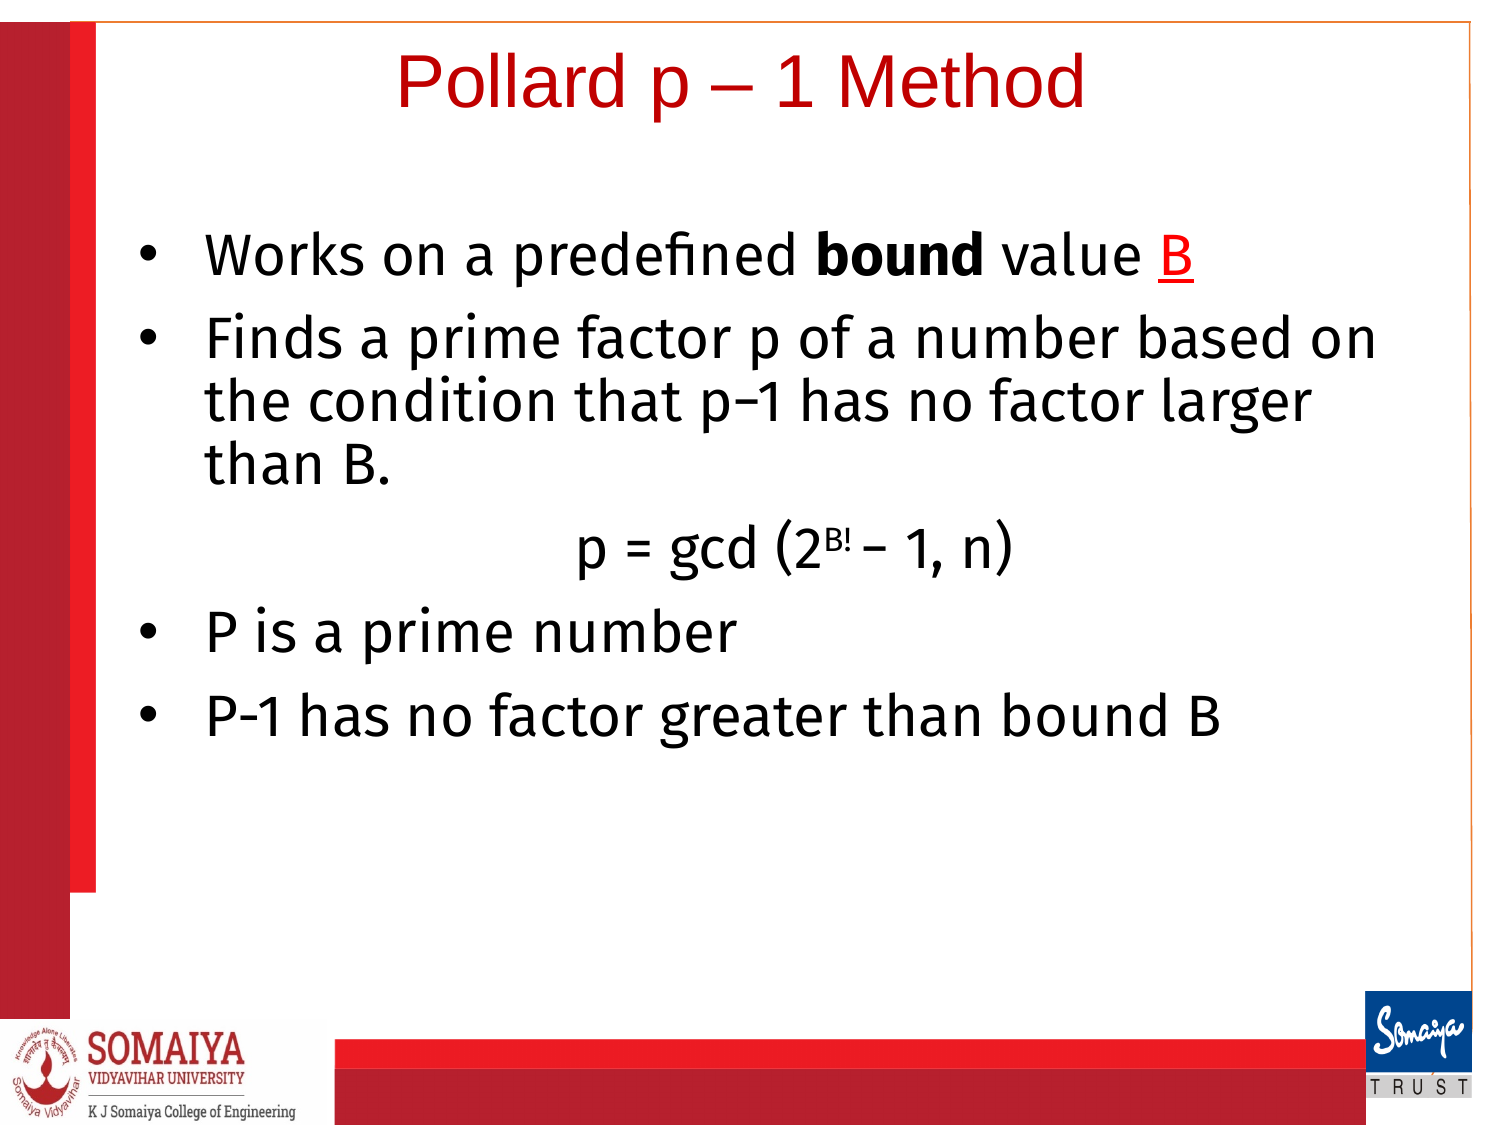

# Pollard p – 1 Method
Works on a predefined bound value B
Finds a prime factor p of a number based on the condition that p−1 has no factor larger than B.
p = gcd (2B! − 1, n)
P is a prime number
P-1 has no factor greater than bound B